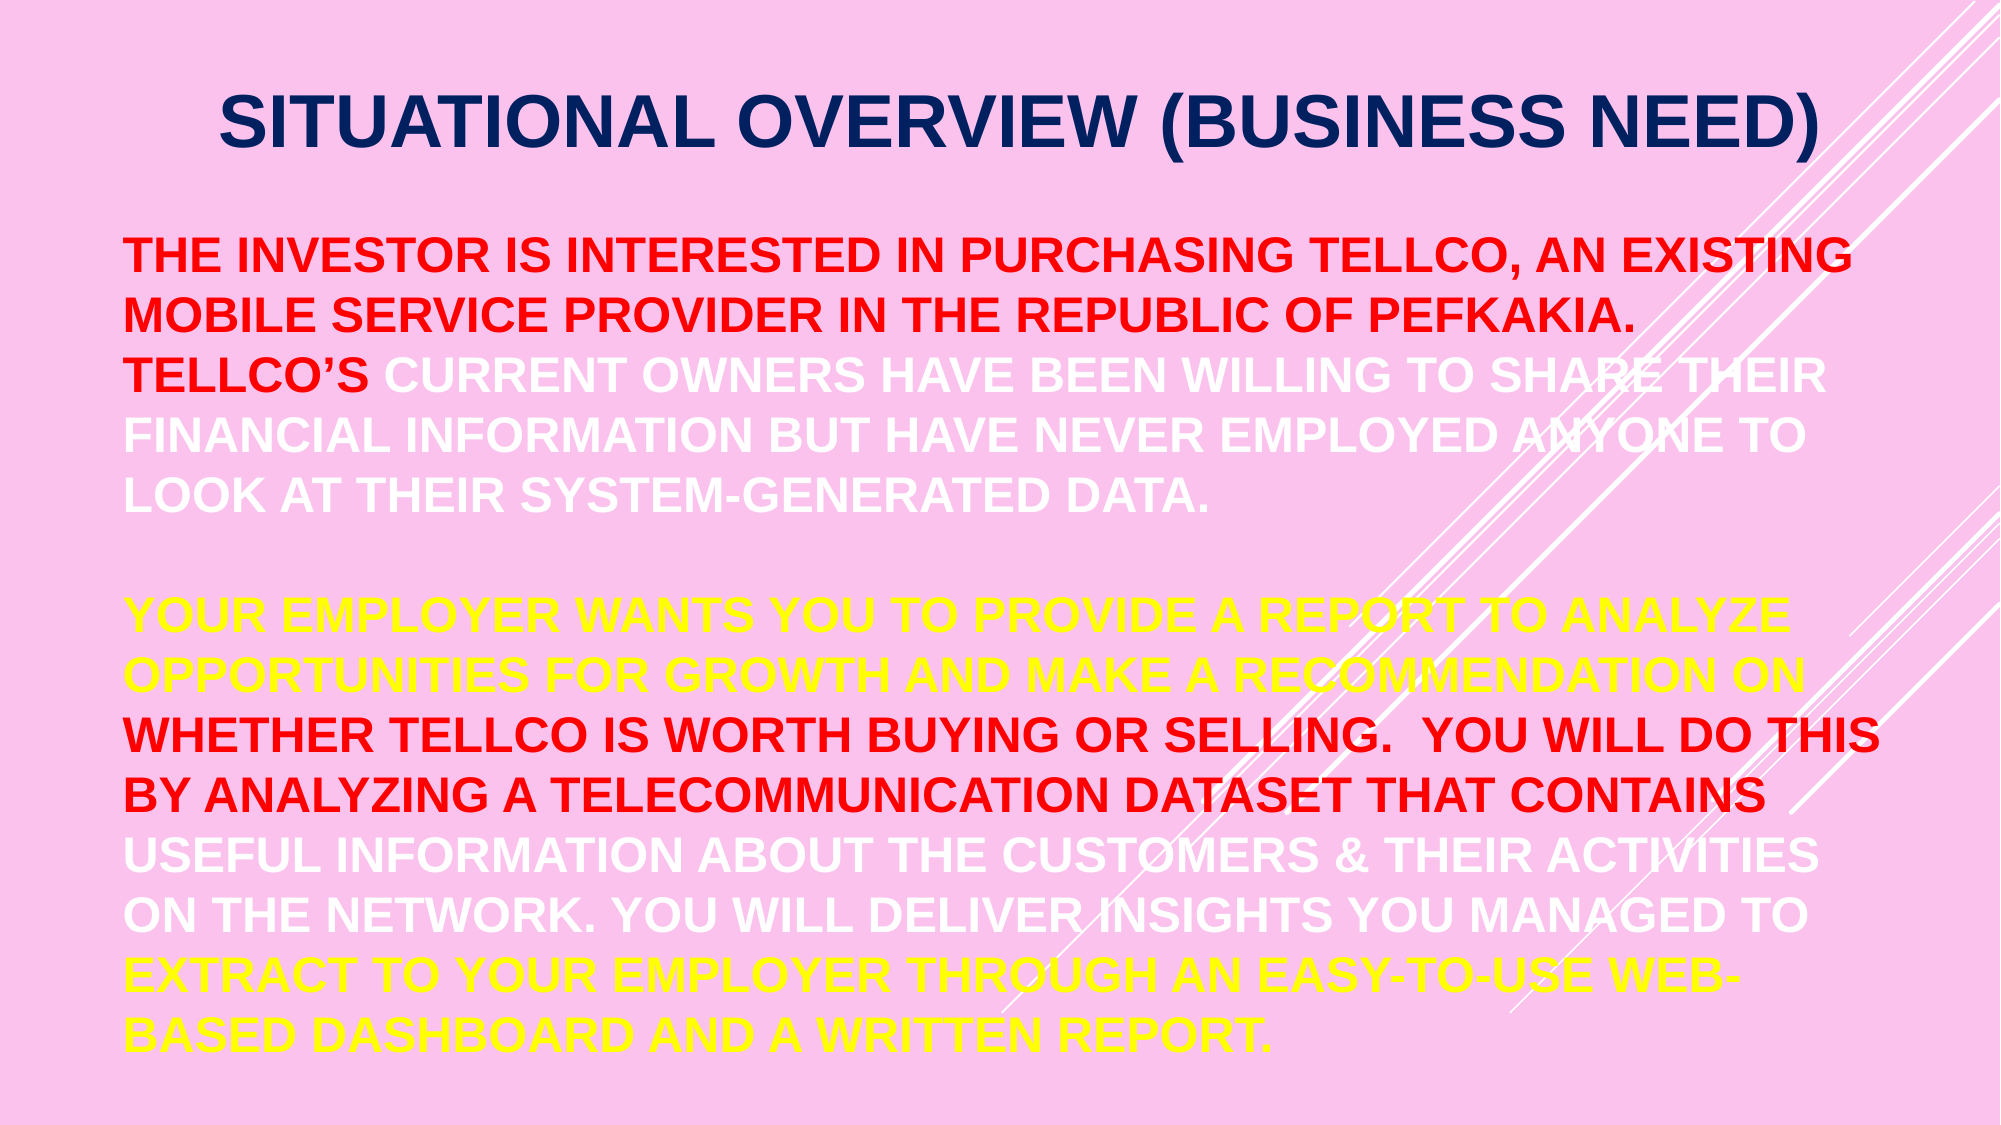

SITUATIONAL OVERVIEW (BUSINESS NEED)

THE INVESTOR IS INTERESTED IN PURCHASING TELLCO, AN EXISTING MOBILE SERVICE PROVIDER IN THE REPUBLIC OF PEFKAKIA.  TELLCO’S CURRENT OWNERS HAVE BEEN WILLING TO SHARE THEIR FINANCIAL INFORMATION BUT HAVE NEVER EMPLOYED ANYONE TO LOOK AT THEIR SYSTEM-GENERATED DATA.
YOUR EMPLOYER WANTS YOU TO PROVIDE A REPORT TO ANALYZE OPPORTUNITIES FOR GROWTH AND MAKE A RECOMMENDATION ON WHETHER TELLCO IS WORTH BUYING OR SELLING.  YOU WILL DO THIS BY ANALYZING A TELECOMMUNICATION DATASET THAT CONTAINS USEFUL INFORMATION ABOUT THE CUSTOMERS & THEIR ACTIVITIES ON THE NETWORK. YOU WILL DELIVER INSIGHTS YOU MANAGED TO EXTRACT TO YOUR EMPLOYER THROUGH AN EASY-TO-USE WEB-BASED DASHBOARD AND A WRITTEN REPORT.